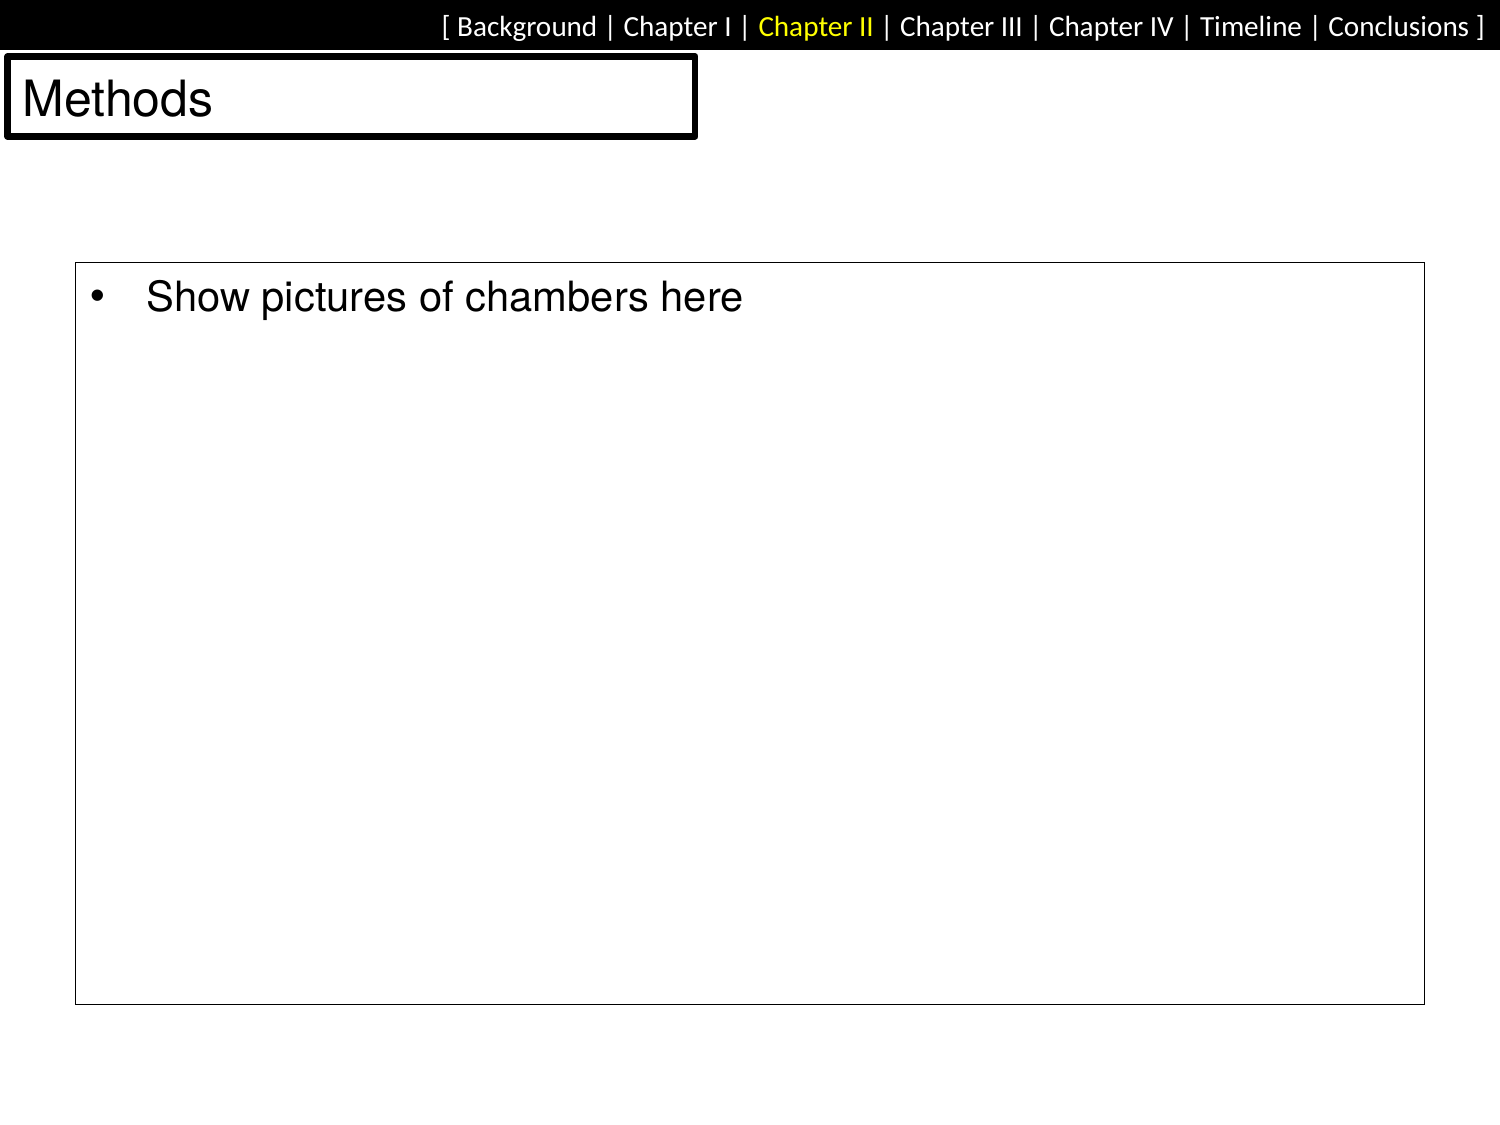

# Methods
Show pictures of chambers here